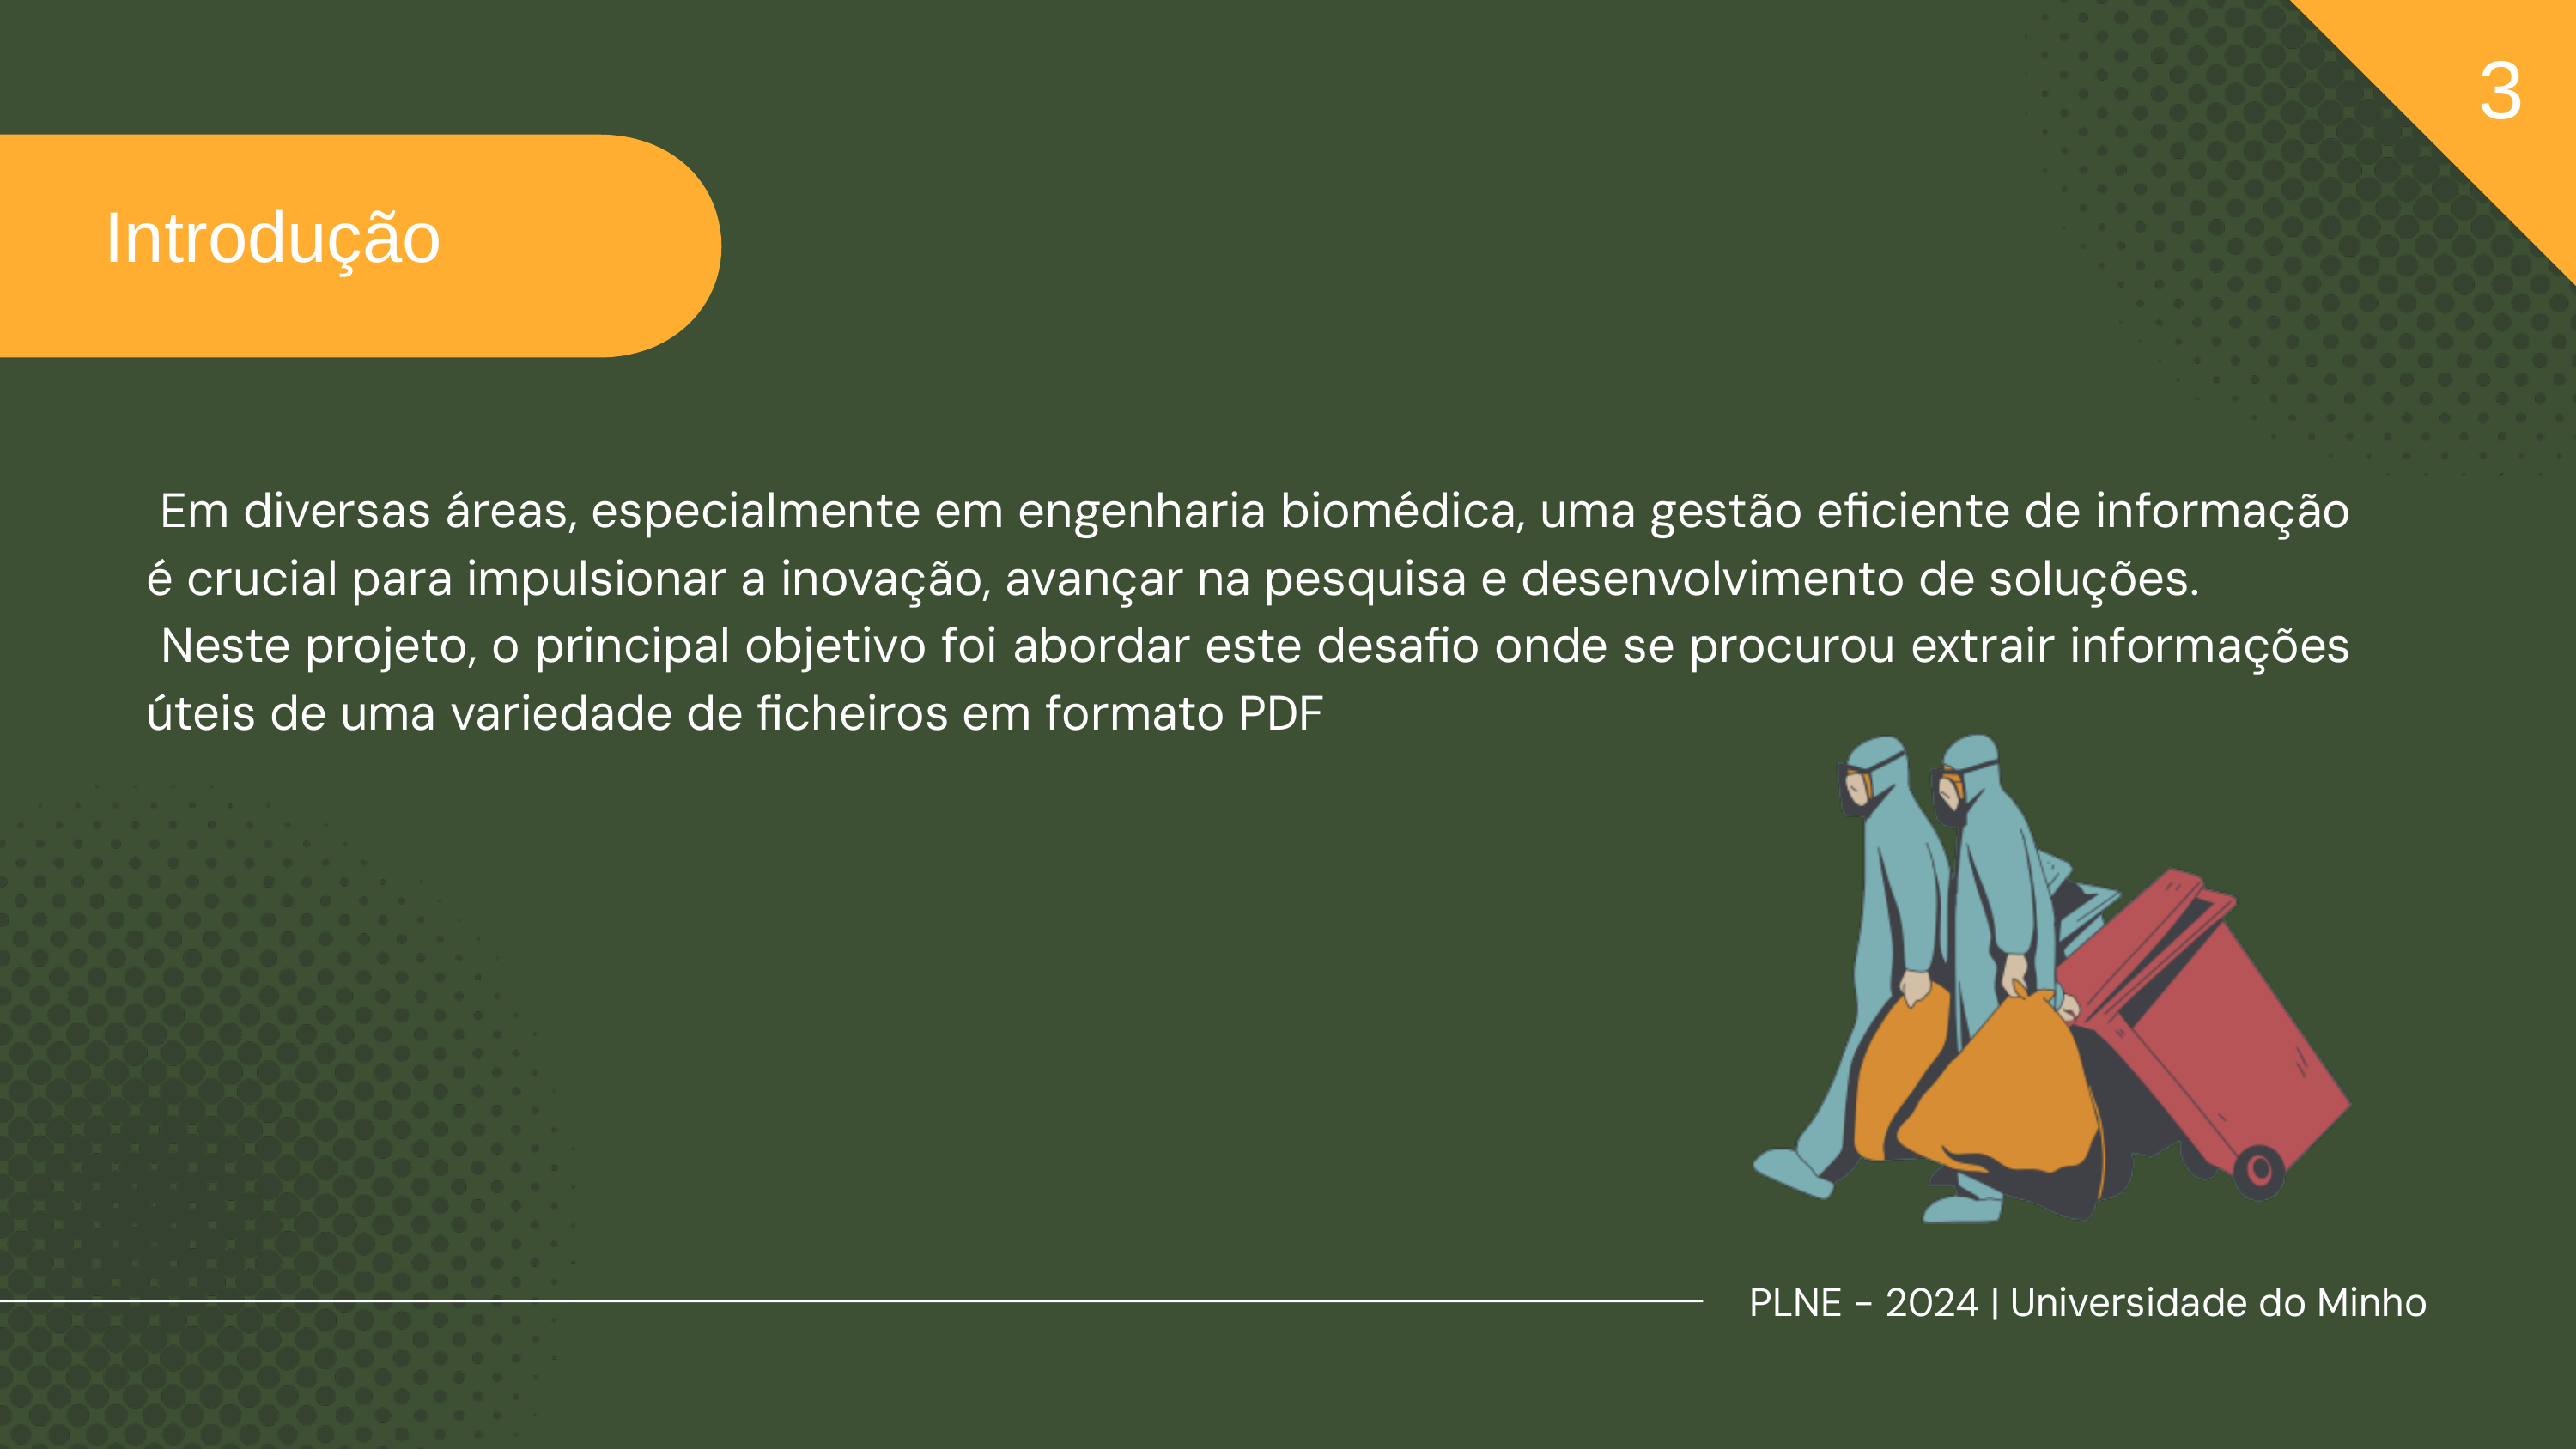

3
Introdução
 Em diversas áreas, especialmente em engenharia biomédica, uma gestão eficiente de informação é crucial para impulsionar a inovação, avançar na pesquisa e desenvolvimento de soluções.
 Neste projeto, o principal objetivo foi abordar este desafio onde se procurou extrair informações úteis de uma variedade de ficheiros em formato PDF

PLNE - 2024 | Universidade do Minho